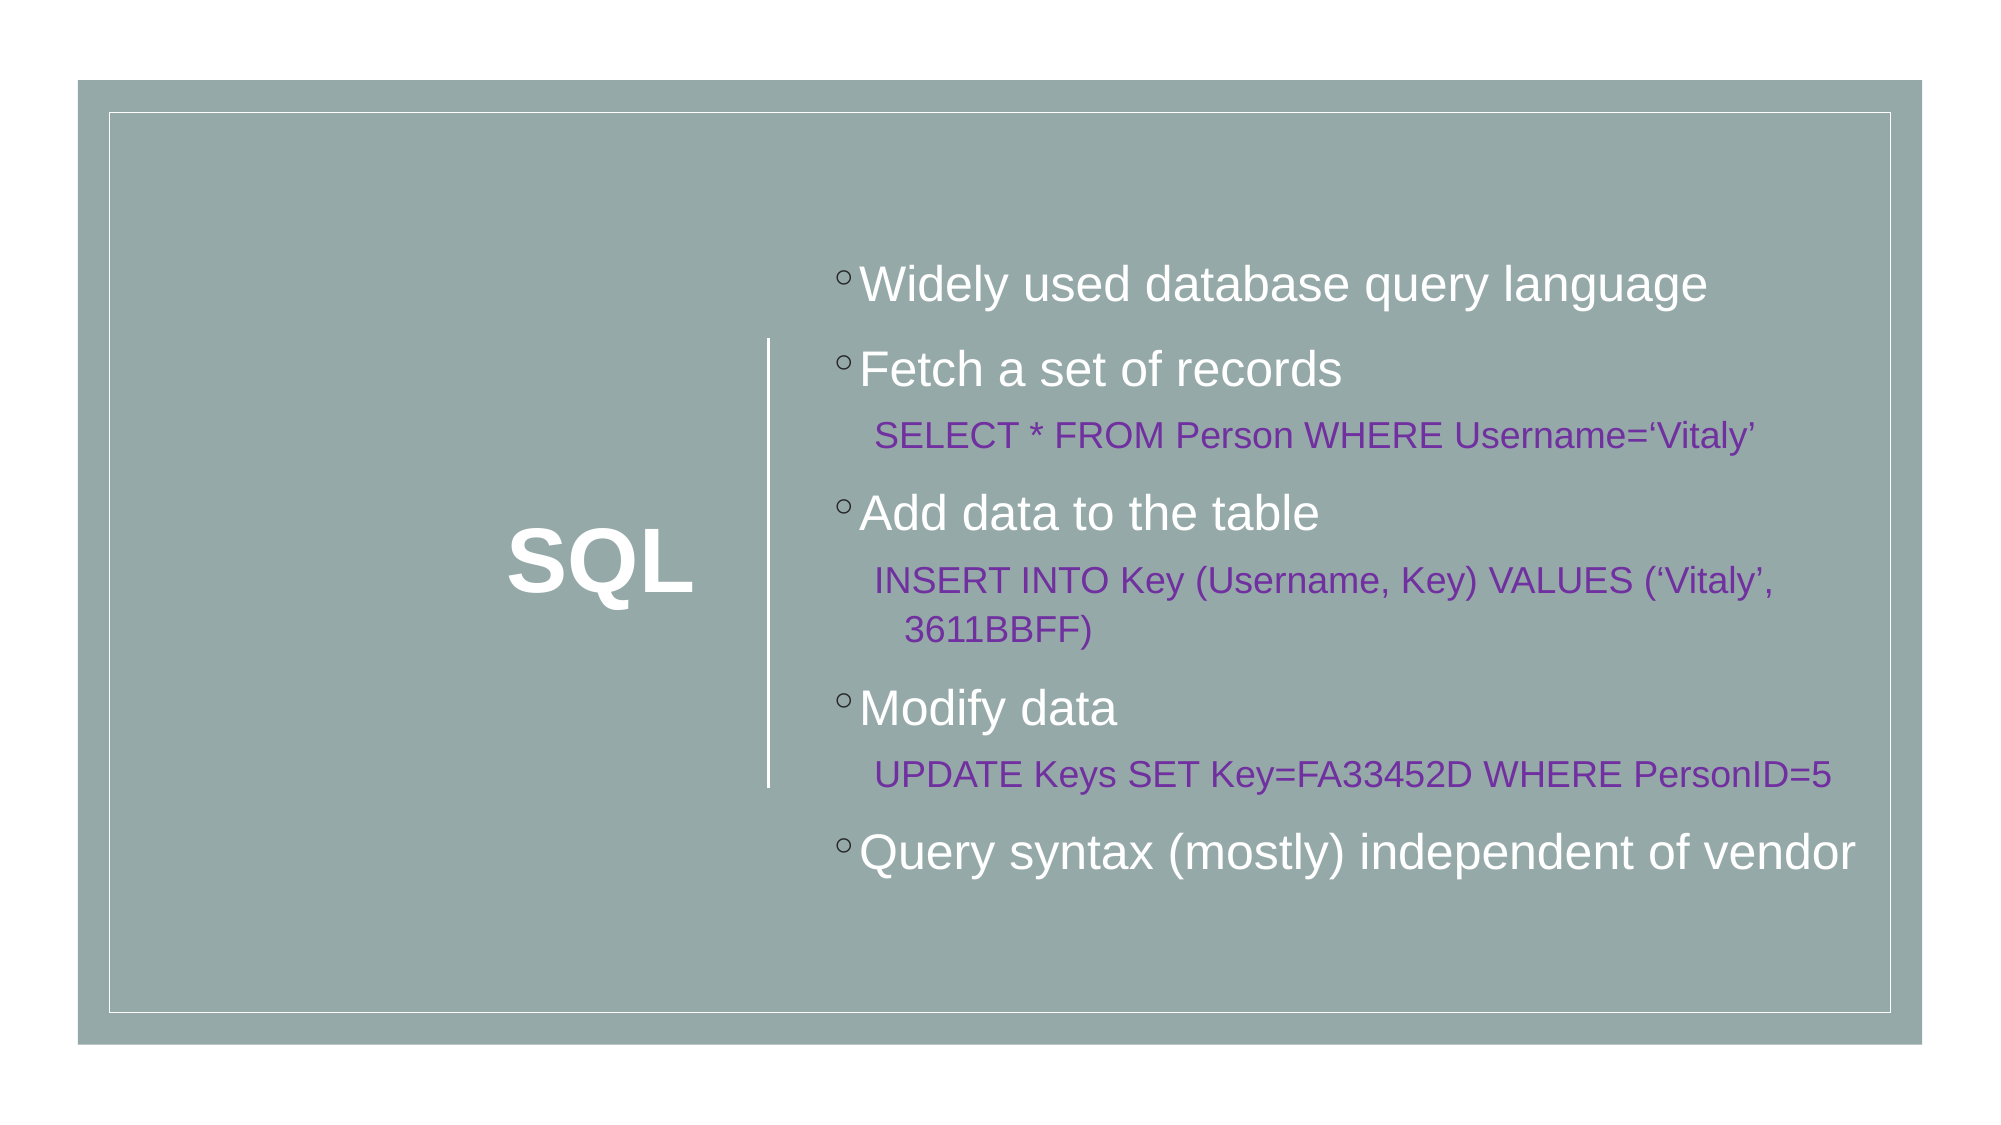

# SQL
Widely used database query language
Fetch a set of records
SELECT * FROM Person WHERE Username=‘Vitaly’
Add data to the table
INSERT INTO Key (Username, Key) VALUES (‘Vitaly’, 3611BBFF)
Modify data
UPDATE Keys SET Key=FA33452D WHERE PersonID=5
Query syntax (mostly) independent of vendor